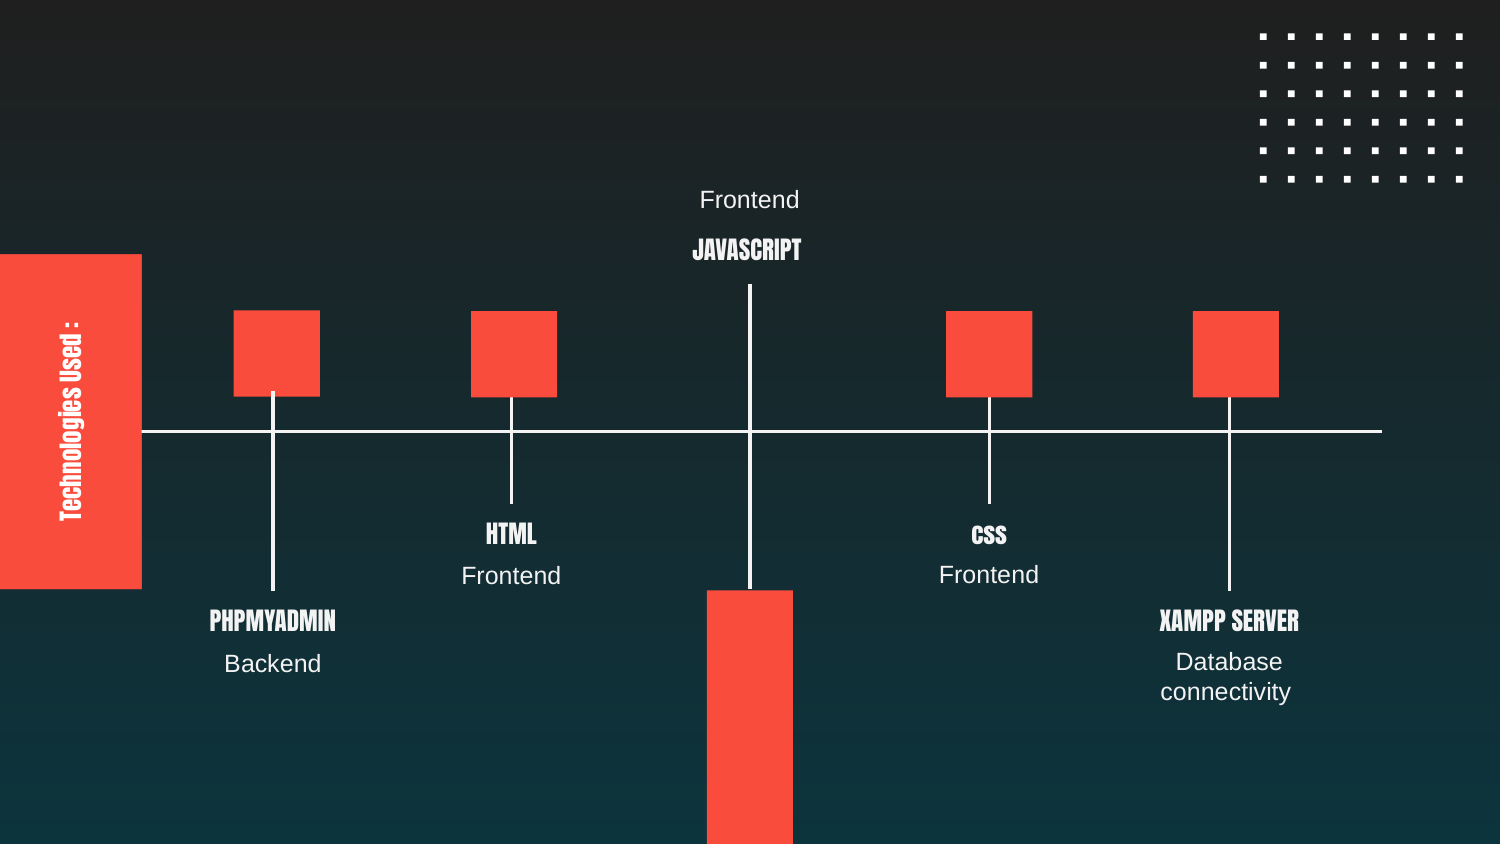

Frontend

JAVASCRIPT

# Technologies Used :
HTML
css
Frontend
Frontend

PHPMYADMIN
XAMPP SERVER
Database
connectivity
Backend